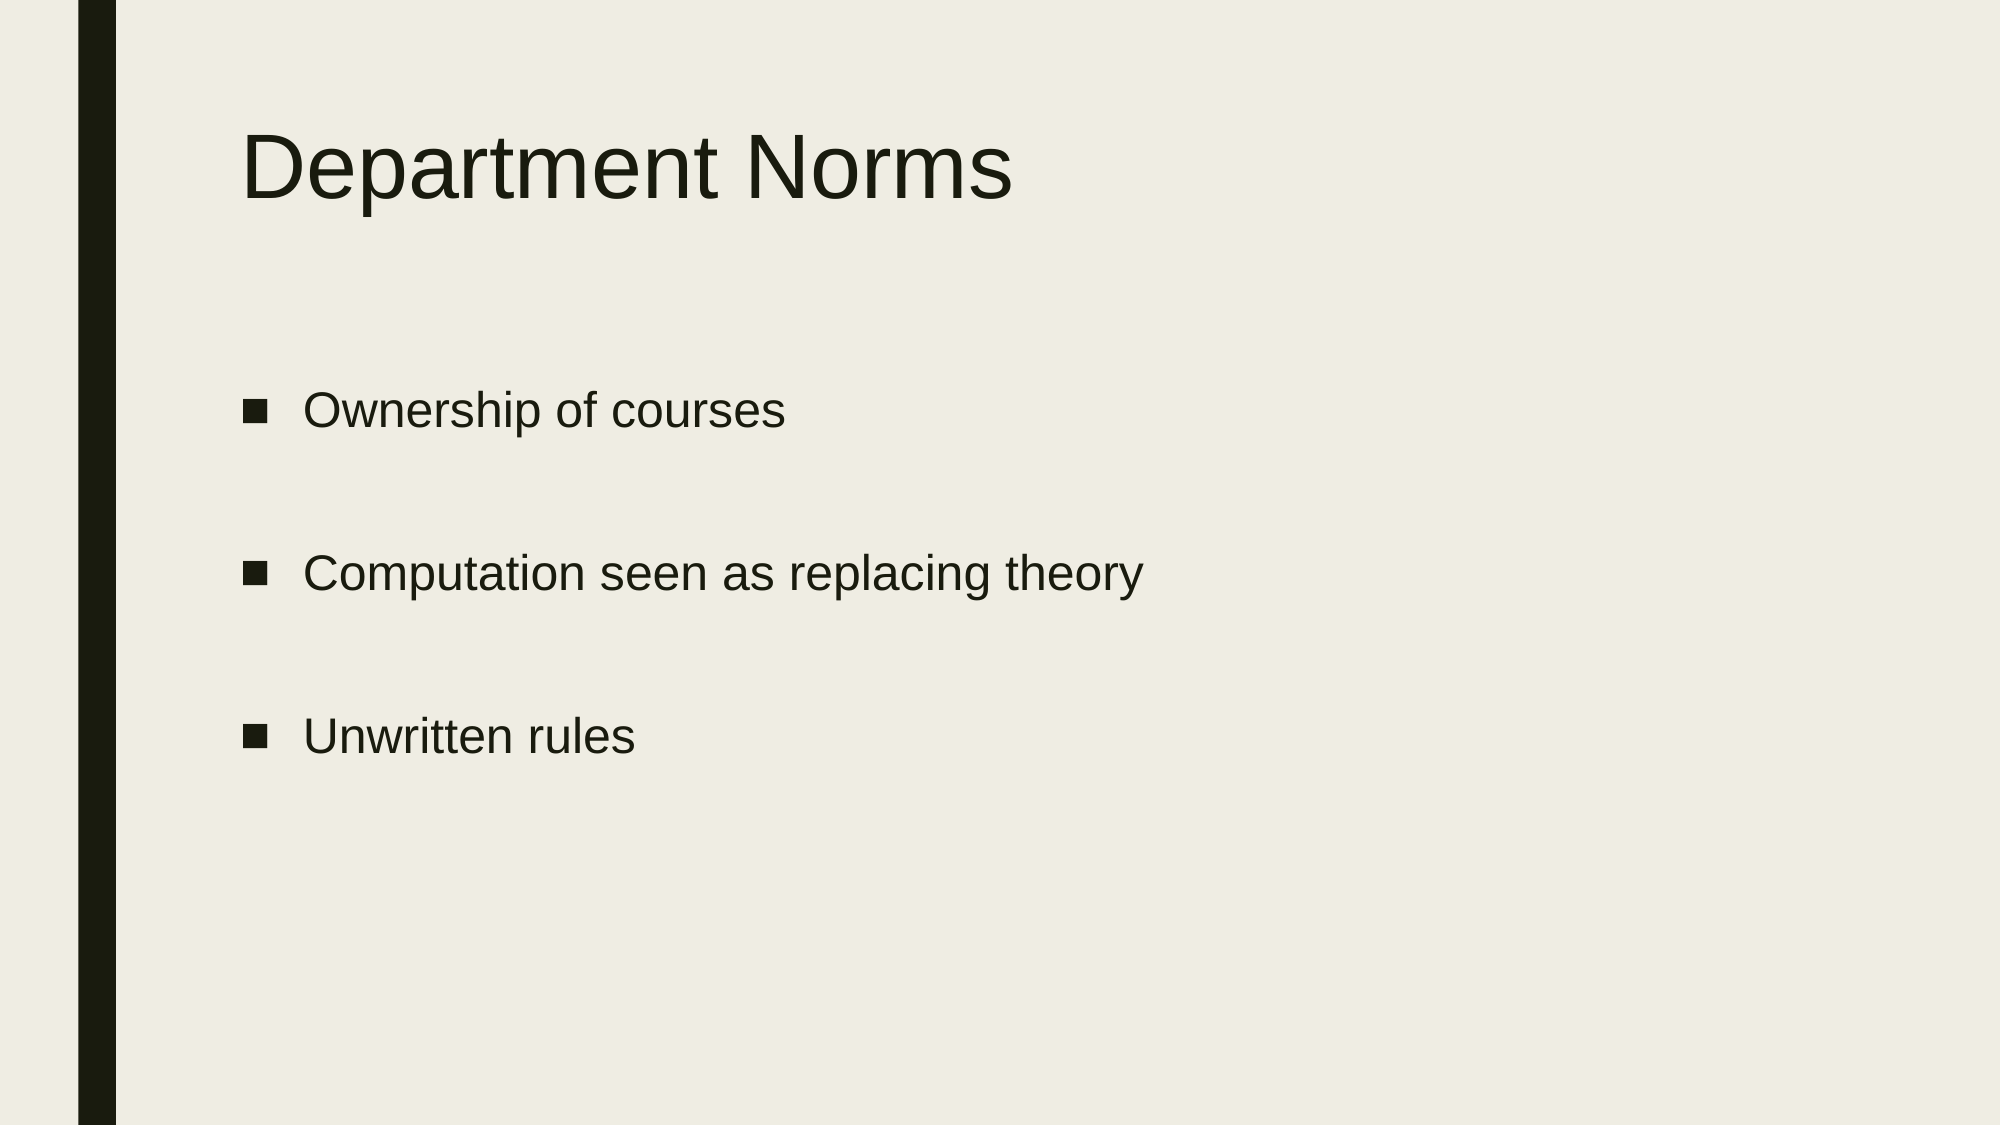

# Department Norms
Ownership of courses

Computation seen as replacing theory

Unwritten rules